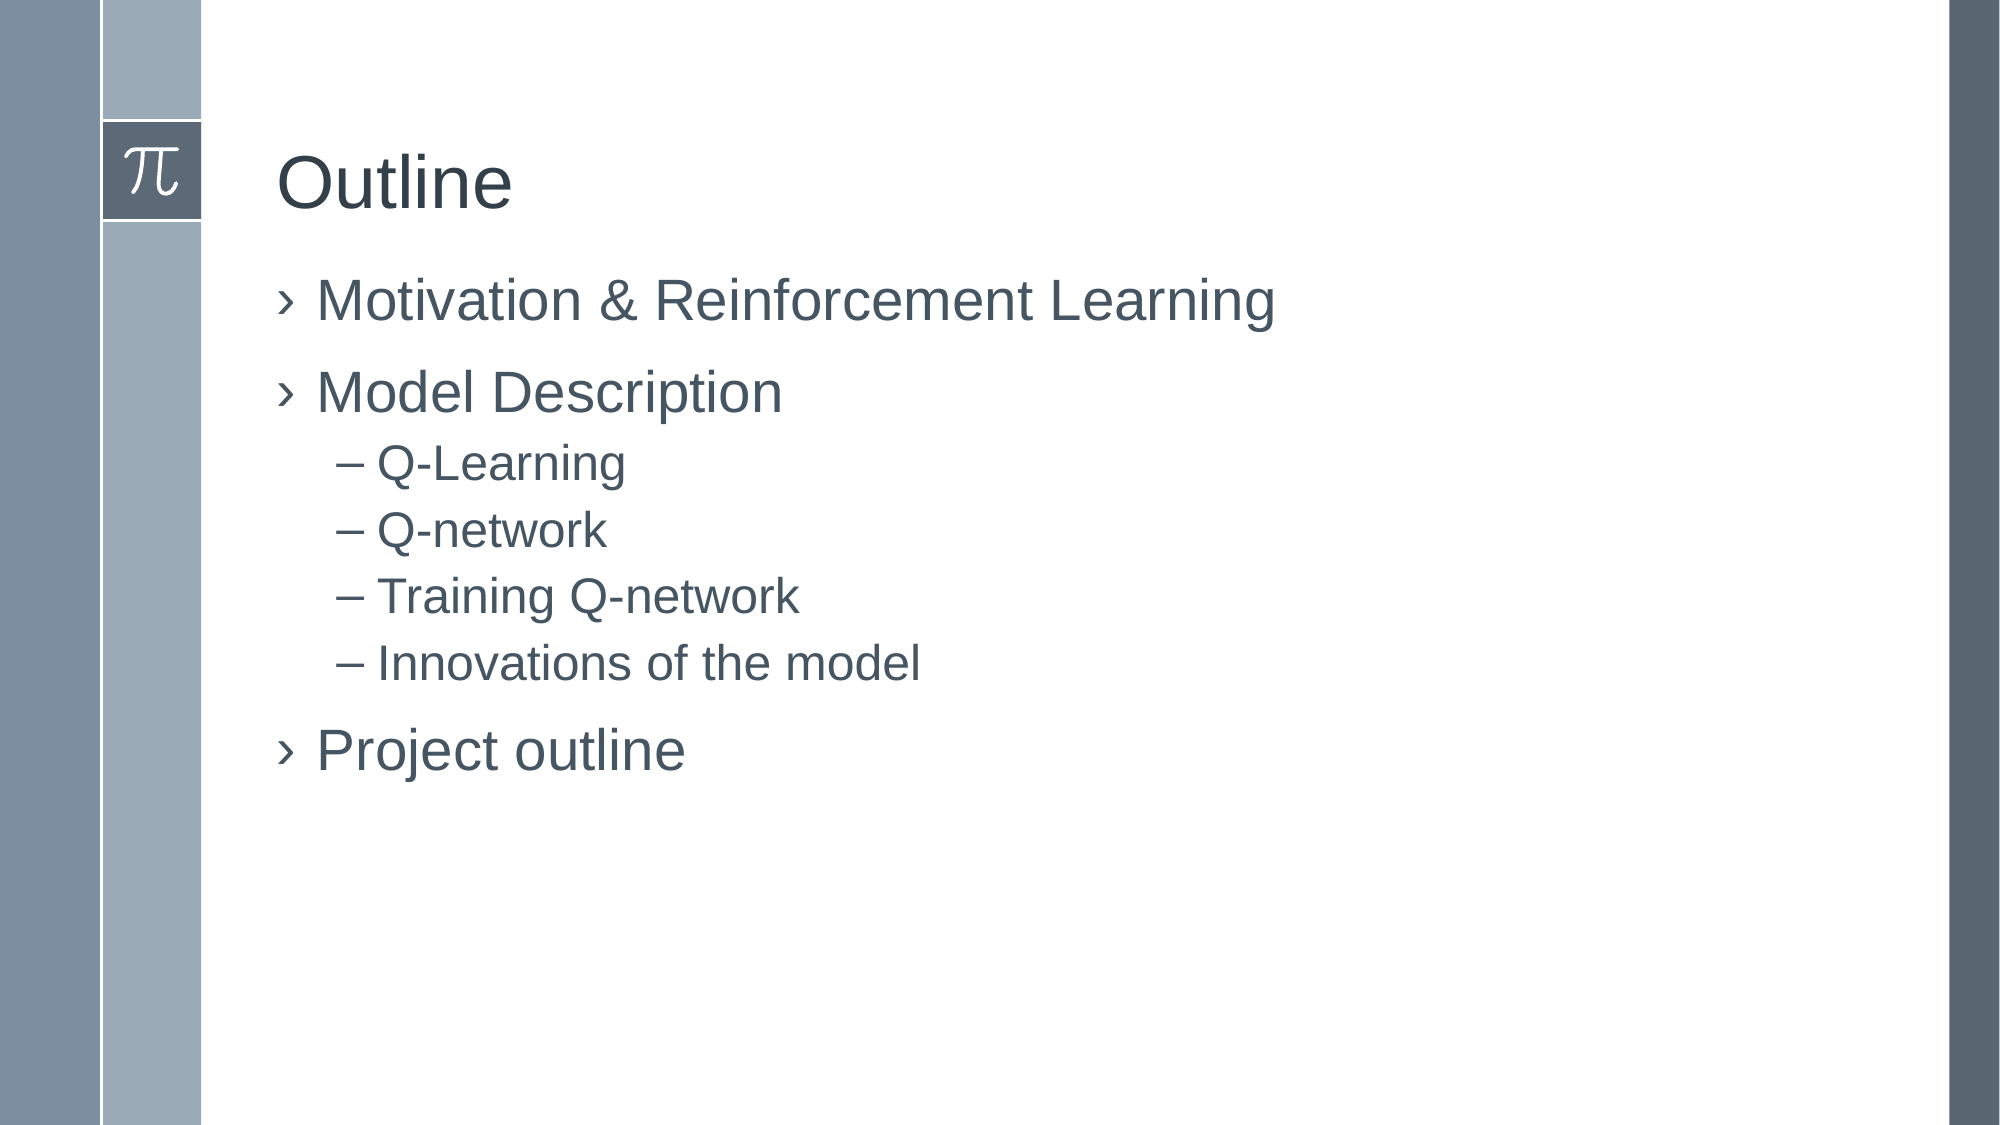

# Outline
Motivation & Reinforcement Learning
Model Description
Q-Learning
Q-network
Training Q-network
Innovations of the model
Project outline